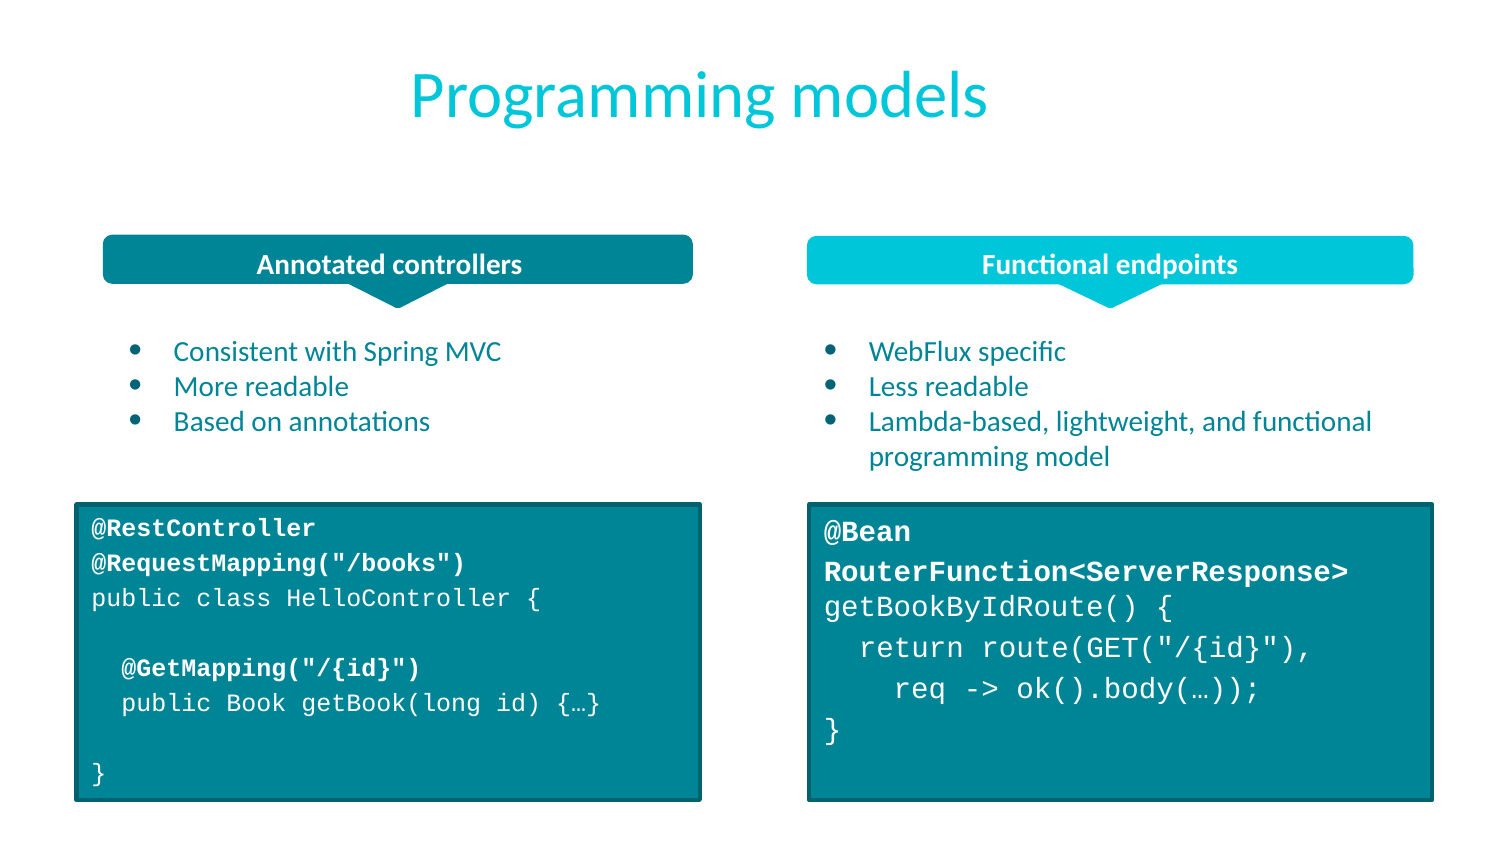

# Programming models

Annotated controllers
Functional endpoints
Consistent with Spring MVC
More readable
Based on annotations
WebFlux specific
Less readable
Lambda-based, lightweight, and functional programming model
@RestController
@RequestMapping("/books")
public class HelloController {

  @GetMapping("/{id}")
  public Book getBook(long id) {…}

}
@Bean
RouterFunction<ServerResponse> getBookByIdRoute() {
  return route(GET("/{id}"),
    req -> ok().body(…));
}